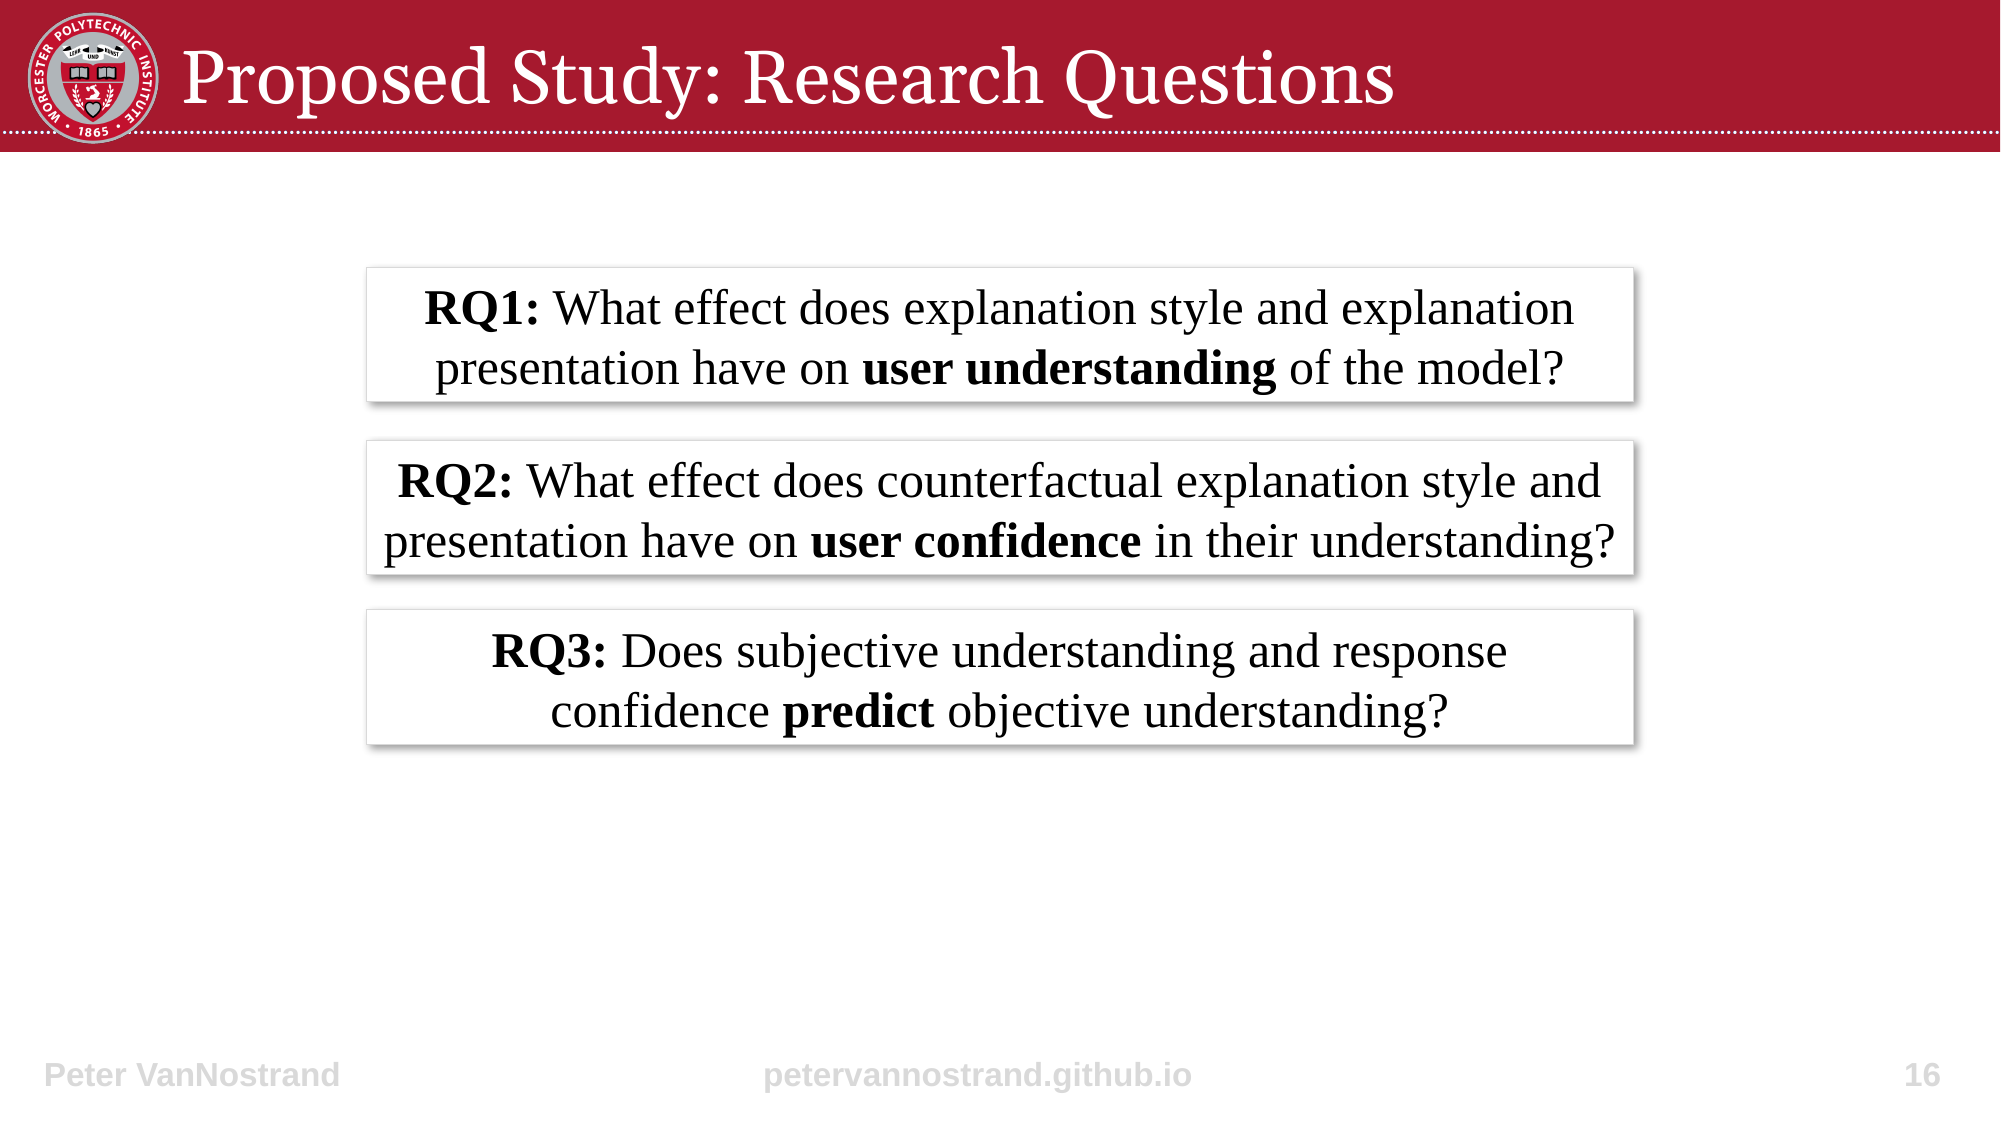

# Proposed Study: Research Questions
RQ1: What effect does explanation style and explanation presentation have on user understanding of the model?
RQ2: What effect does counterfactual explanation style and presentation have on user confidence in their understanding?
RQ3: Does subjective understanding and response confidence predict objective understanding?
16